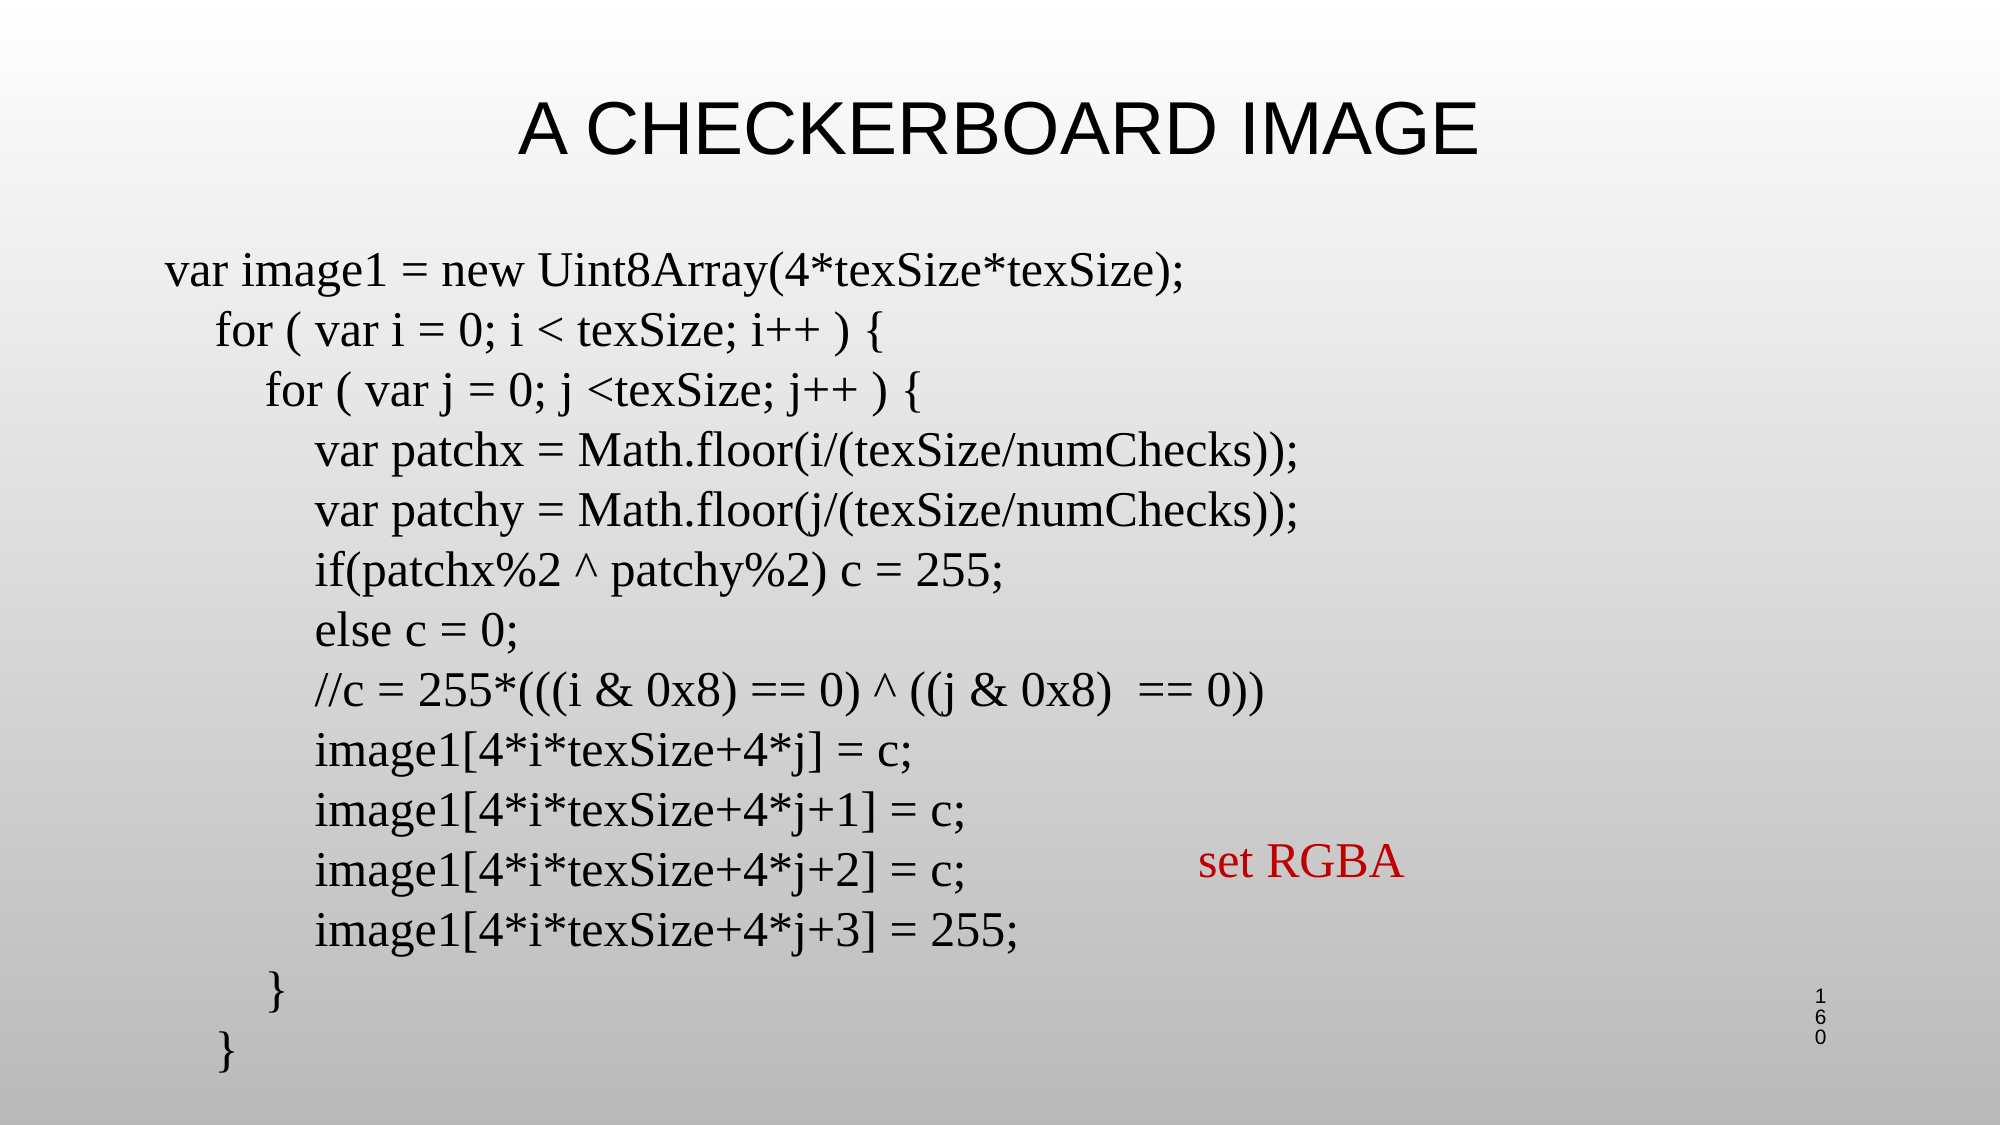

# A Checkerboard Image
var image1 = new Uint8Array(4*texSize*texSize);
    for ( var i = 0; i < texSize; i++ ) {
        for ( var j = 0; j <texSize; j++ ) {
            var patchx = Math.floor(i/(texSize/numChecks));
            var patchy = Math.floor(j/(texSize/numChecks));
            if(patchx%2 ^ patchy%2) c = 255;
            else c = 0;
            //c = 255*(((i & 0x8) == 0) ^ ((j & 0x8)  == 0))
            image1[4*i*texSize+4*j] = c;
            image1[4*i*texSize+4*j+1] = c;
            image1[4*i*texSize+4*j+2] = c;
            image1[4*i*texSize+4*j+3] = 255;
        }
    }
set RGBA
160